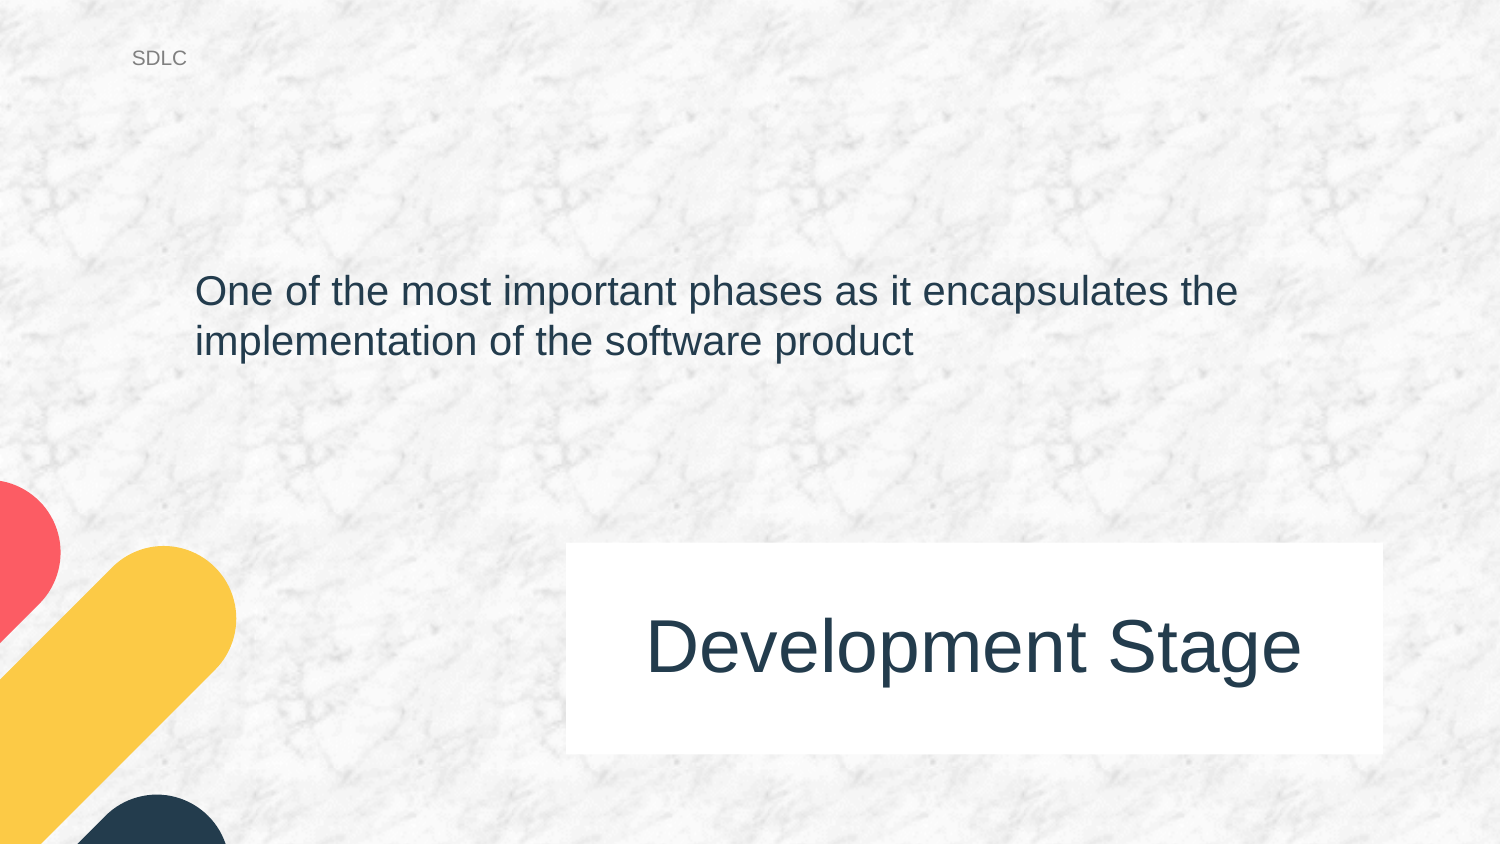

SDLC

One of the most important phases as it encapsulates the implementation of the software product
# Development Stage